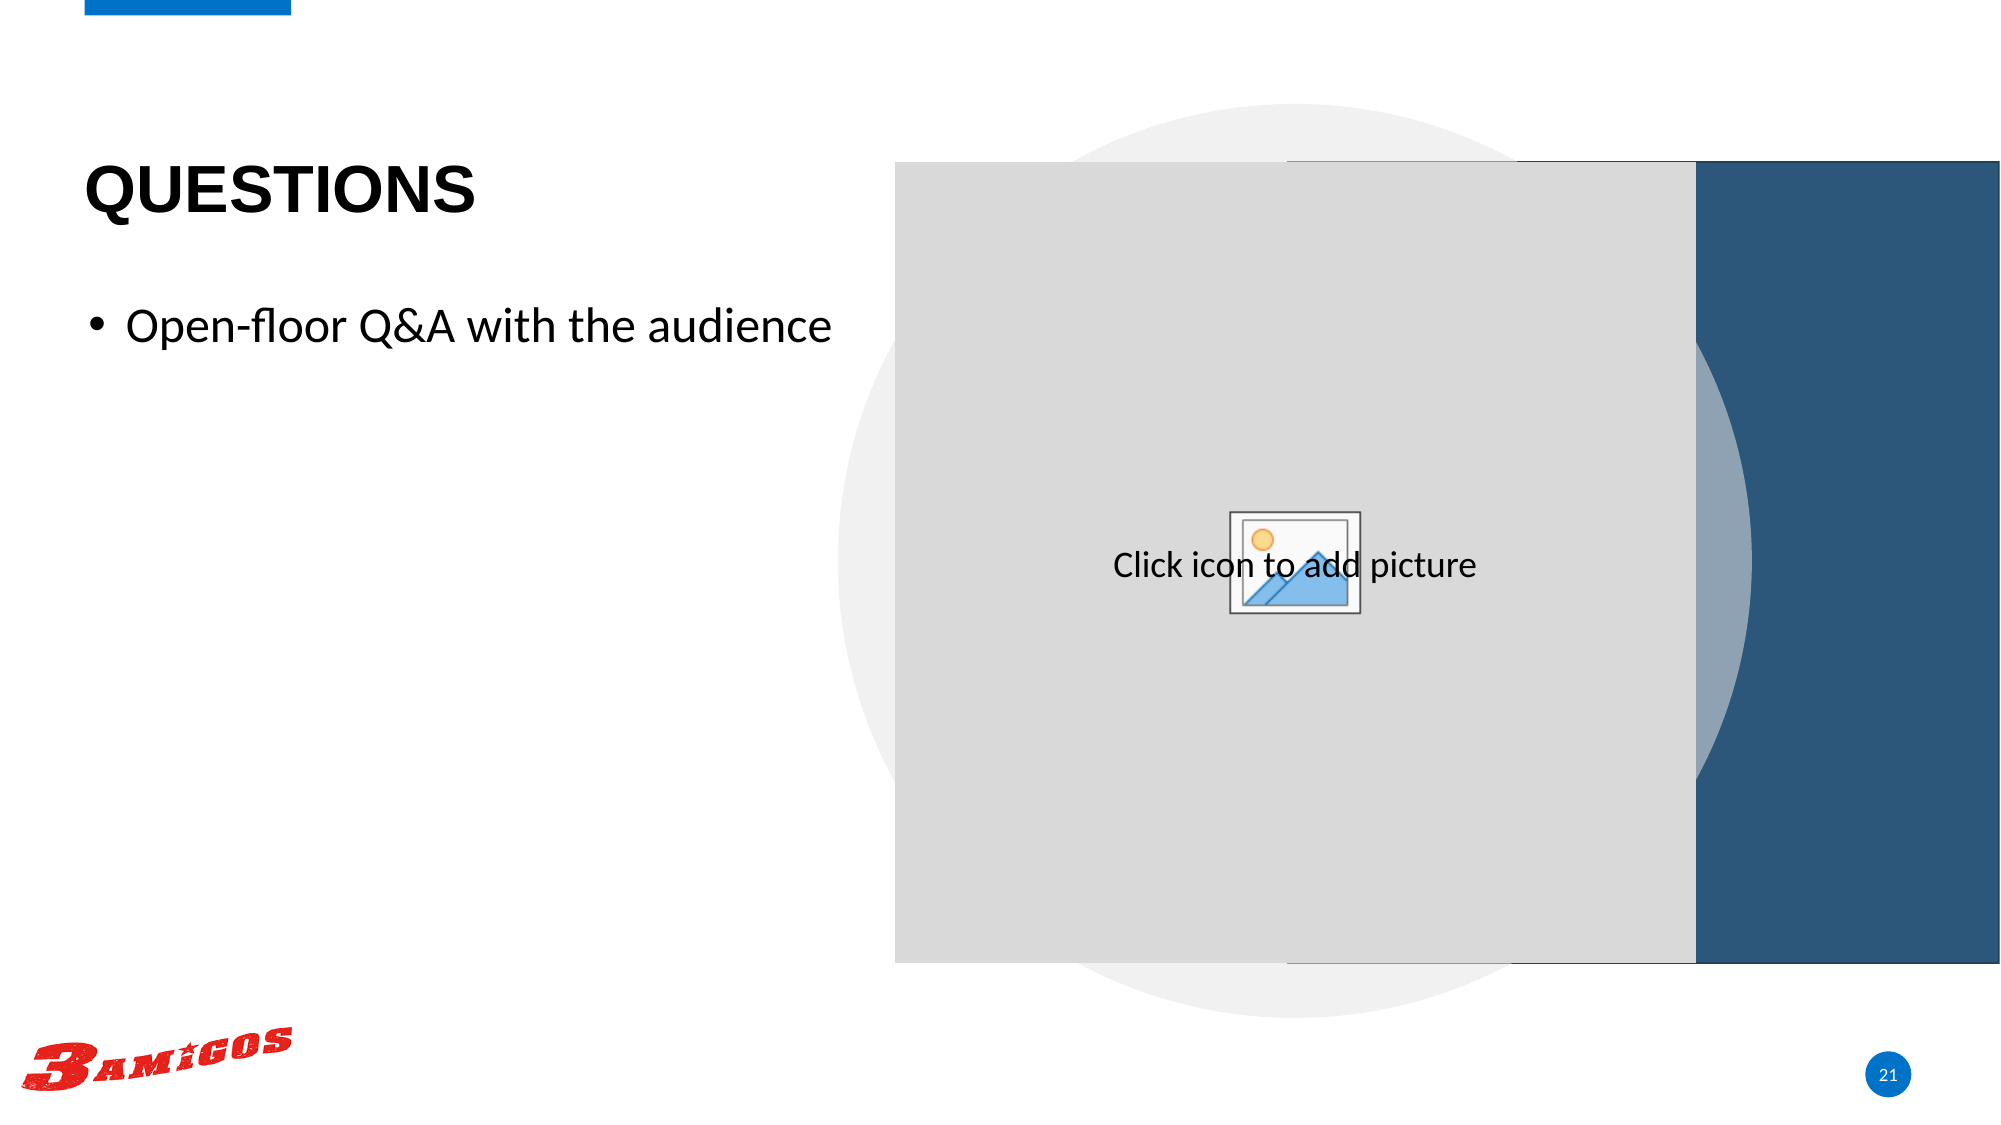

# Questions

Open-floor Q&A with the audience
21